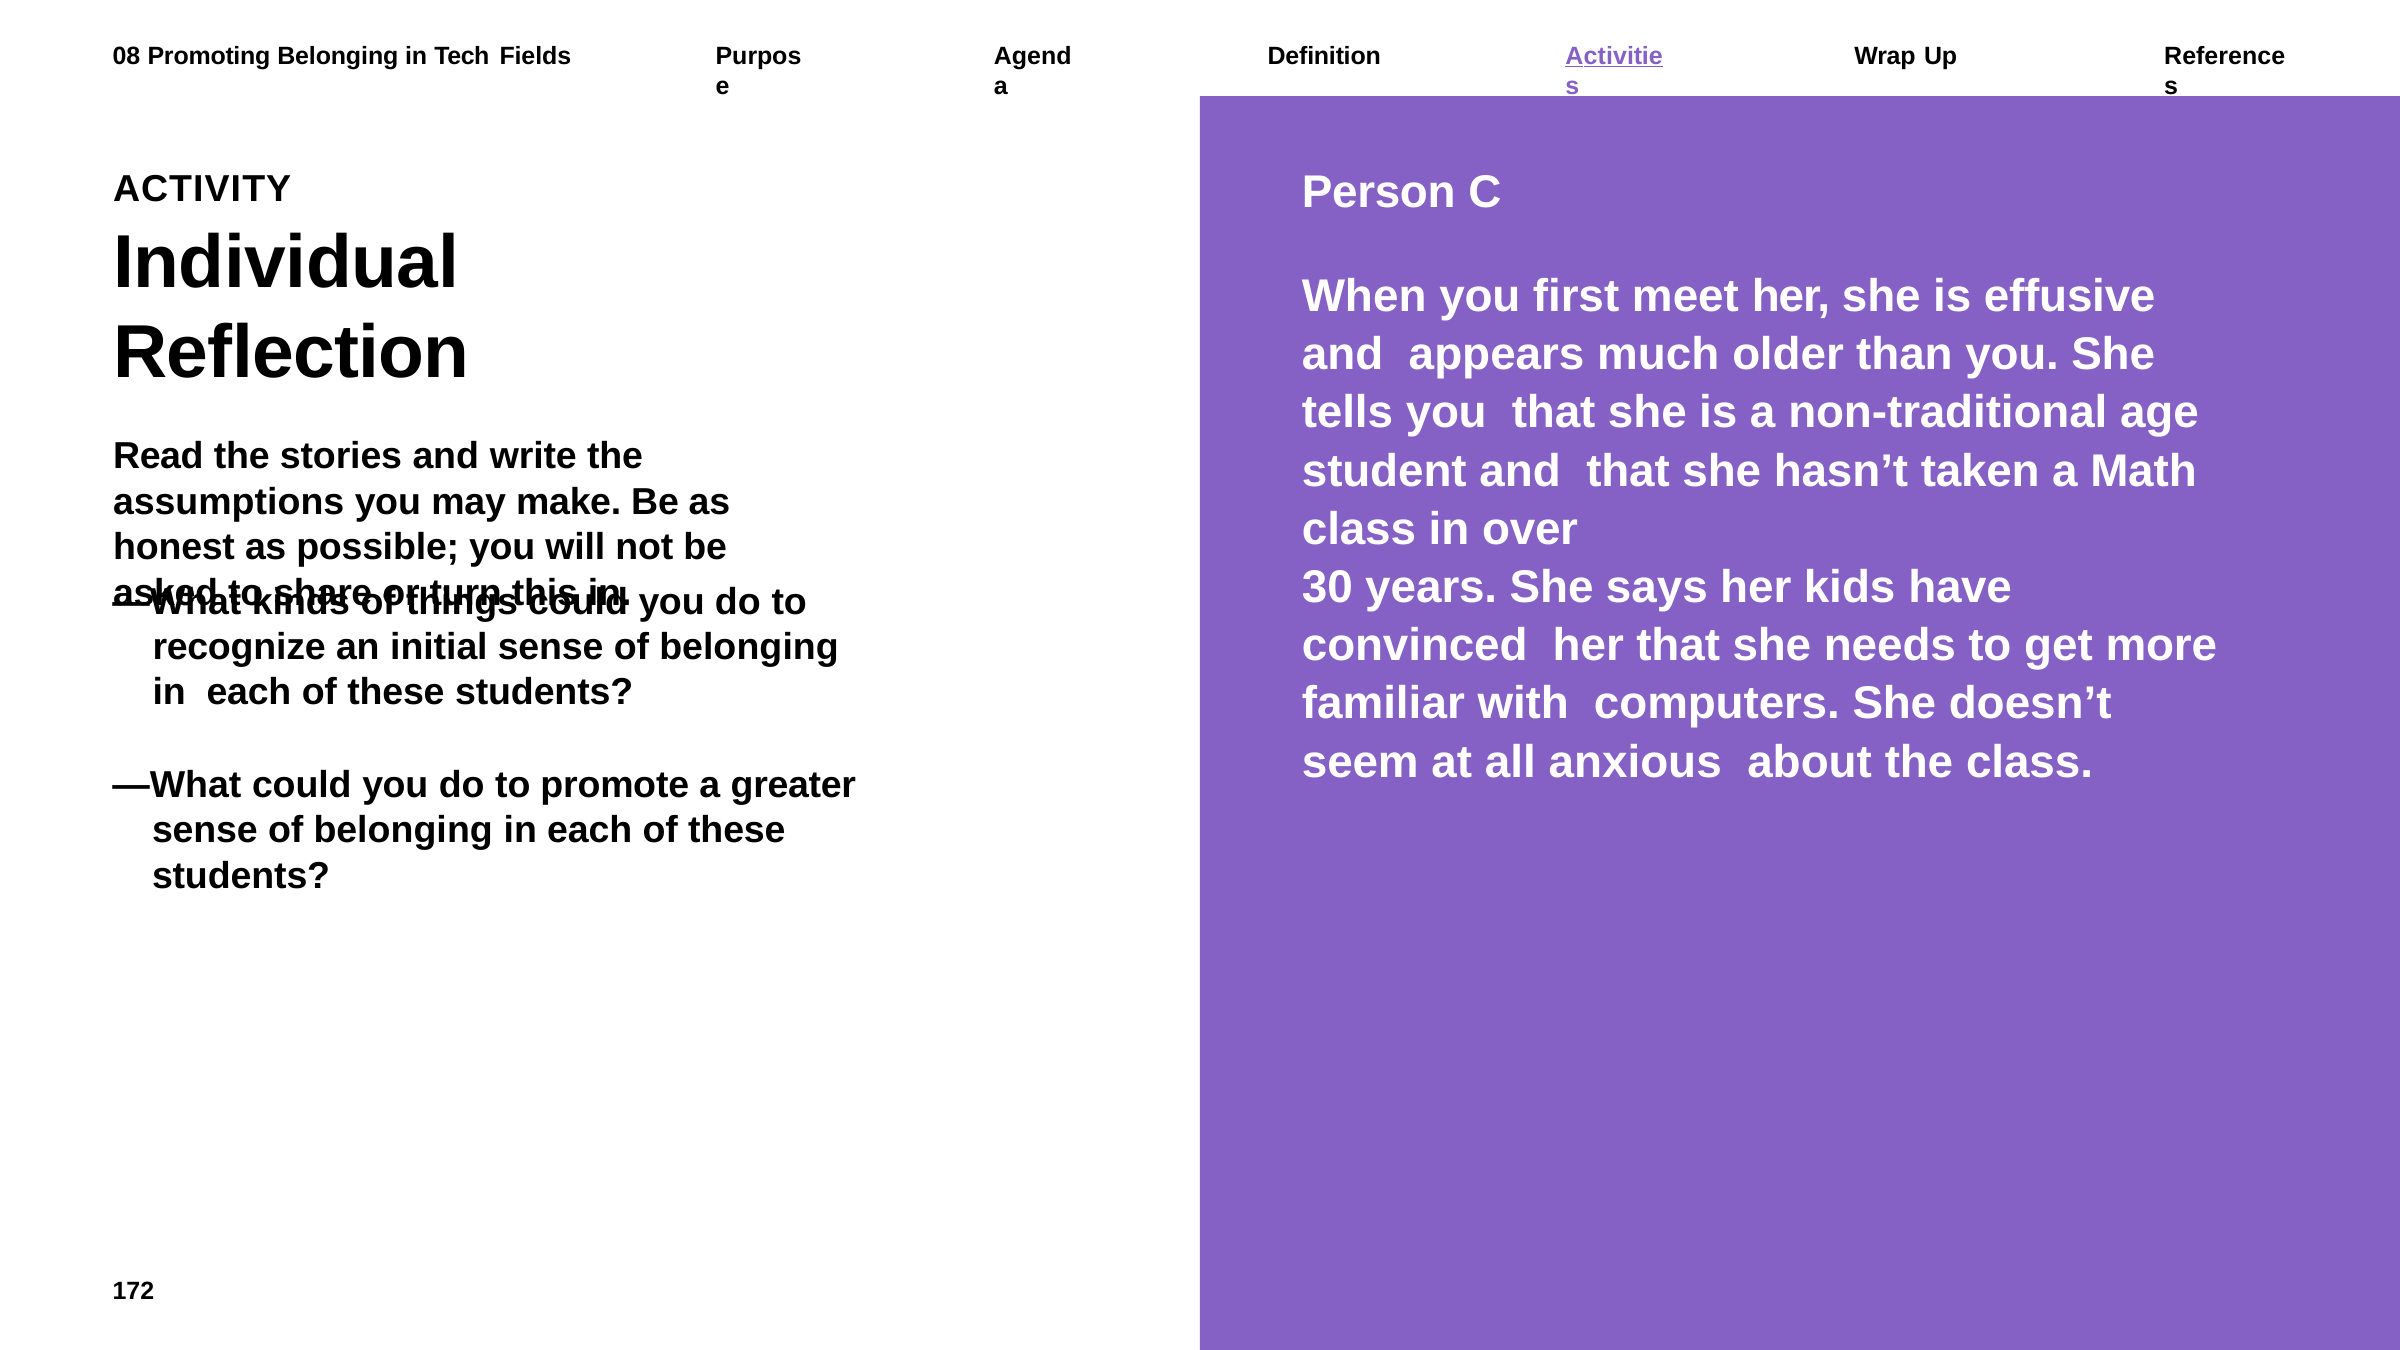

08 Promoting Belonging in Tech Fields
Purpose
Agenda
Definition
Activities
Wrap Up
References

Person C
When you first meet her, she is effusive and  appears much older than you. She tells you  that she is a non-traditional age student and  that she hasn’t taken a Math class in over
30 years. She says her kids have convinced  her that she needs to get more familiar with  computers. She doesn’t seem at all anxious  about the class.
ACTIVITY
Individual Reflection
Read the stories and write the assumptions you may make. Be as honest as possible; you will not be asked to share or turn this in.
—What kinds of things could you do to  recognize an initial sense of belonging in  each of these students?
—What could you do to promote a greater  sense of belonging in each of these students?
172